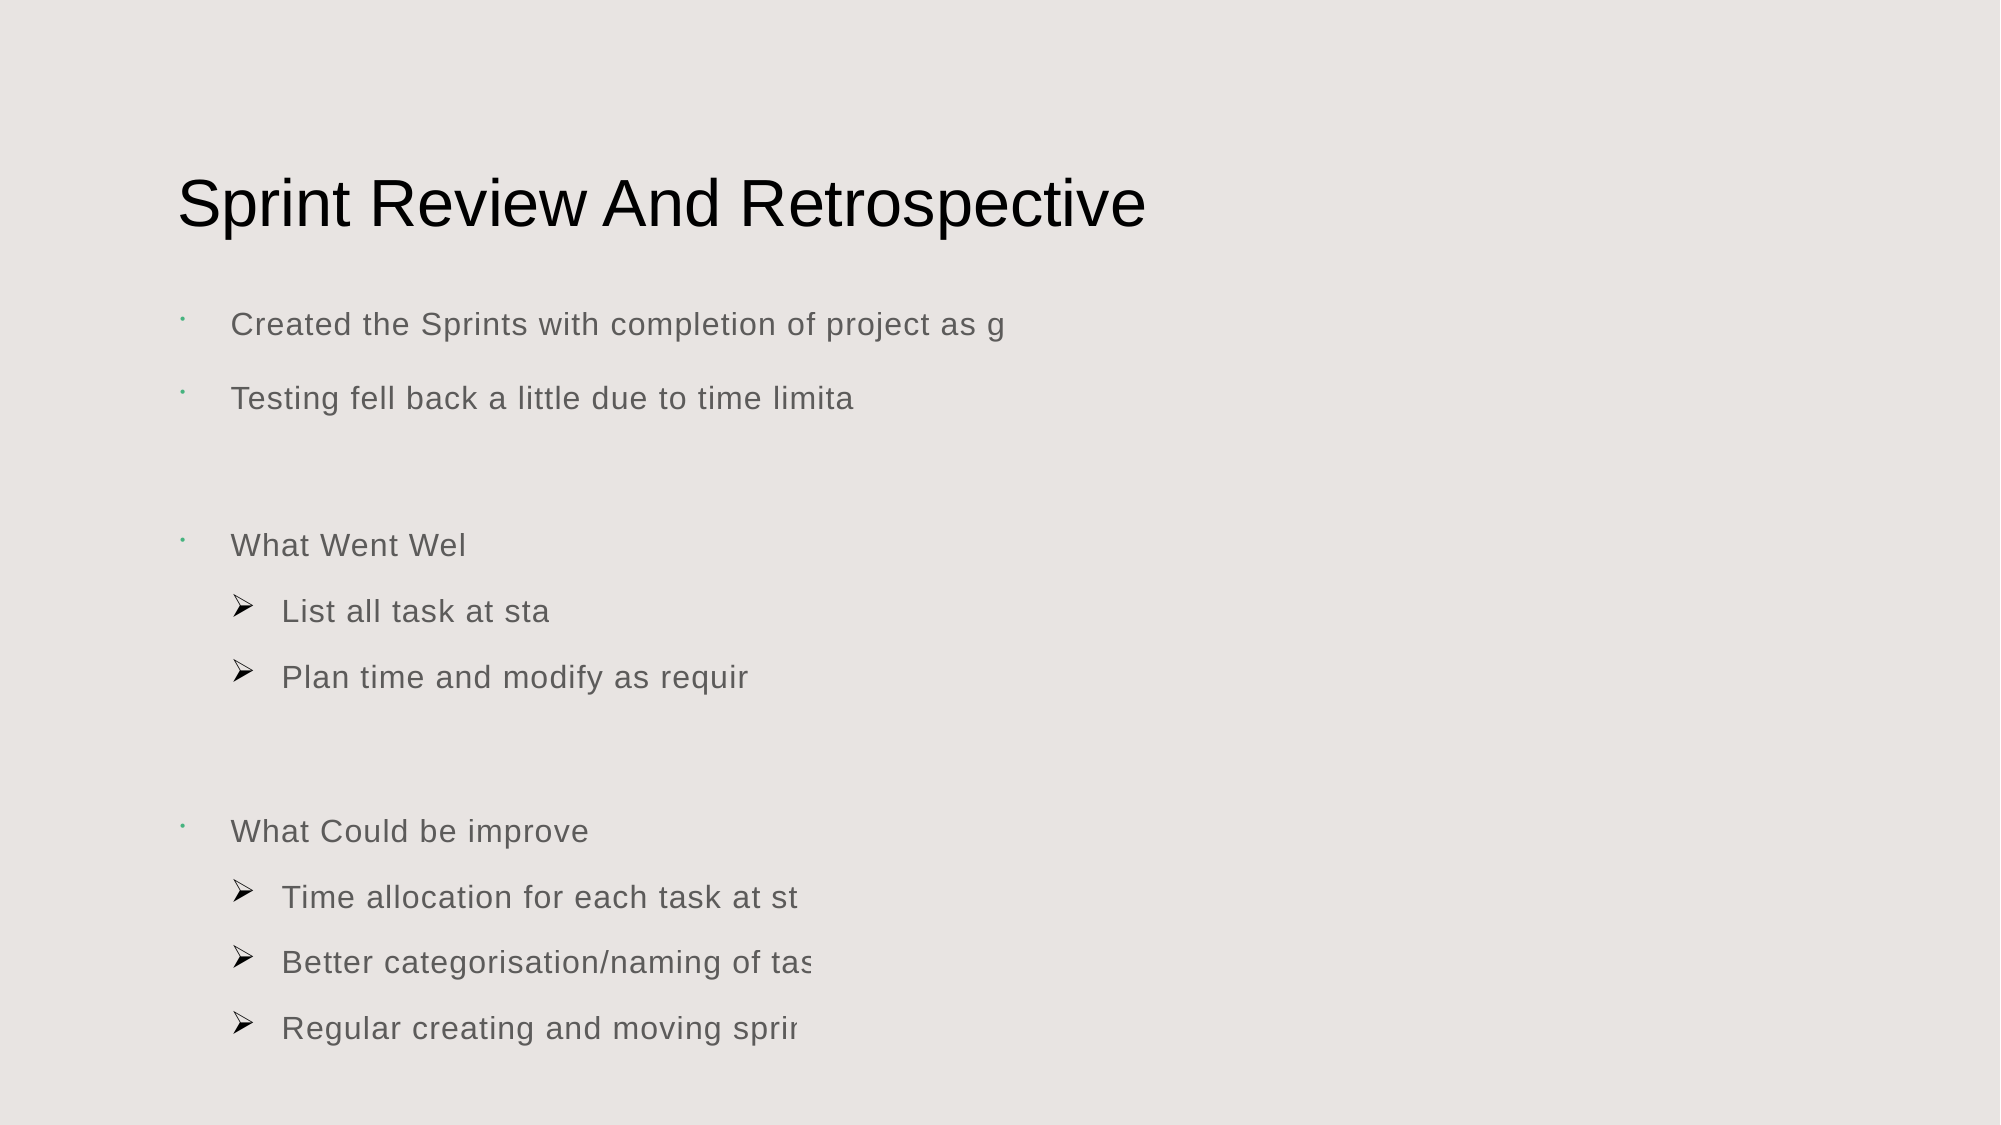

# Sprint Review And Retrospective
Created the Sprints with completion of project as goals
Testing fell back a little due to time limitation

What Went Well:
List all task at start
Plan time and modify as required

What Could be improved:
Time allocation for each task at start
Better categorisation/naming of tasks
Regular creating and moving sprints